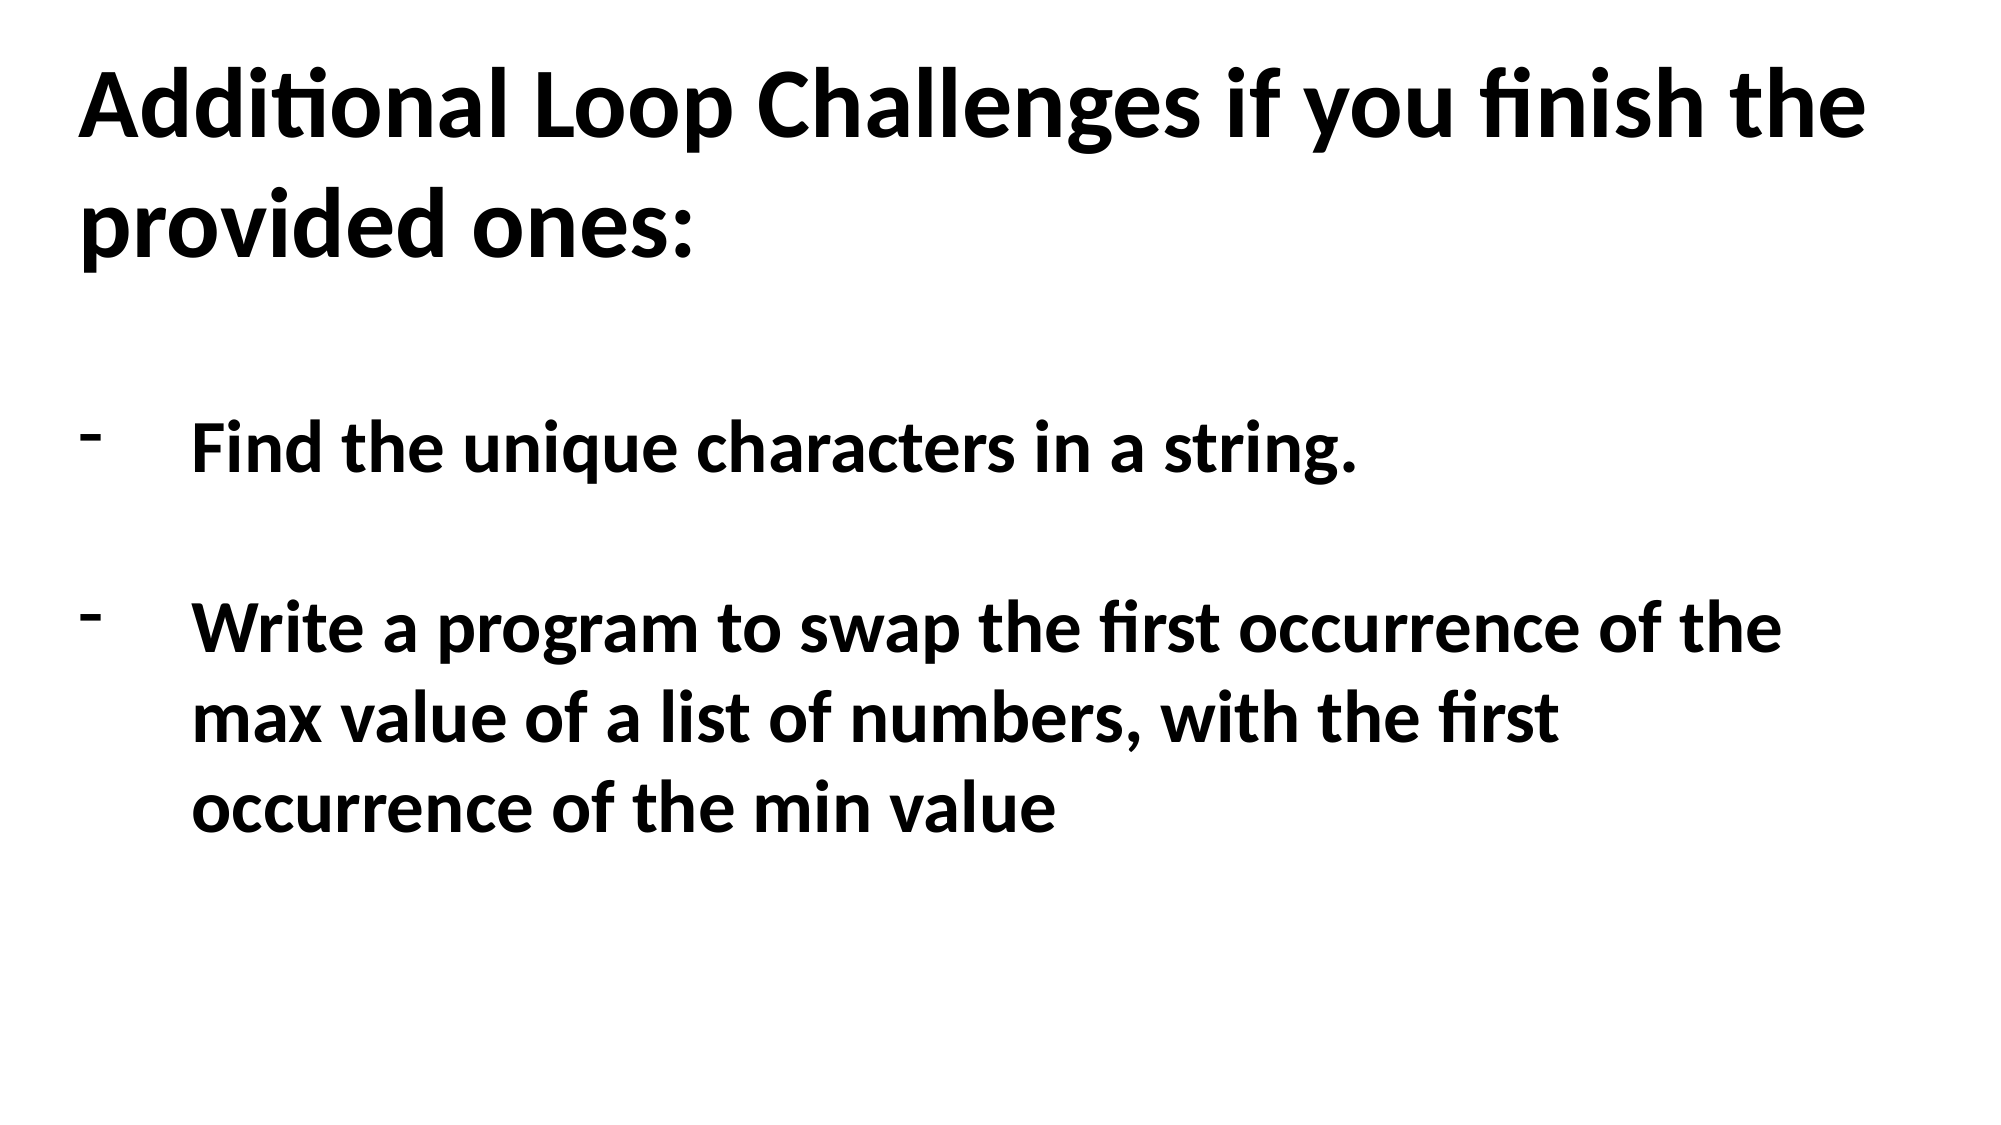

Additional Loop Challenges if you finish the provided ones:

Find the unique characters in a string.

Write a program to swap the first occurrence of the max value of a list of numbers, with the first occurrence of the min value